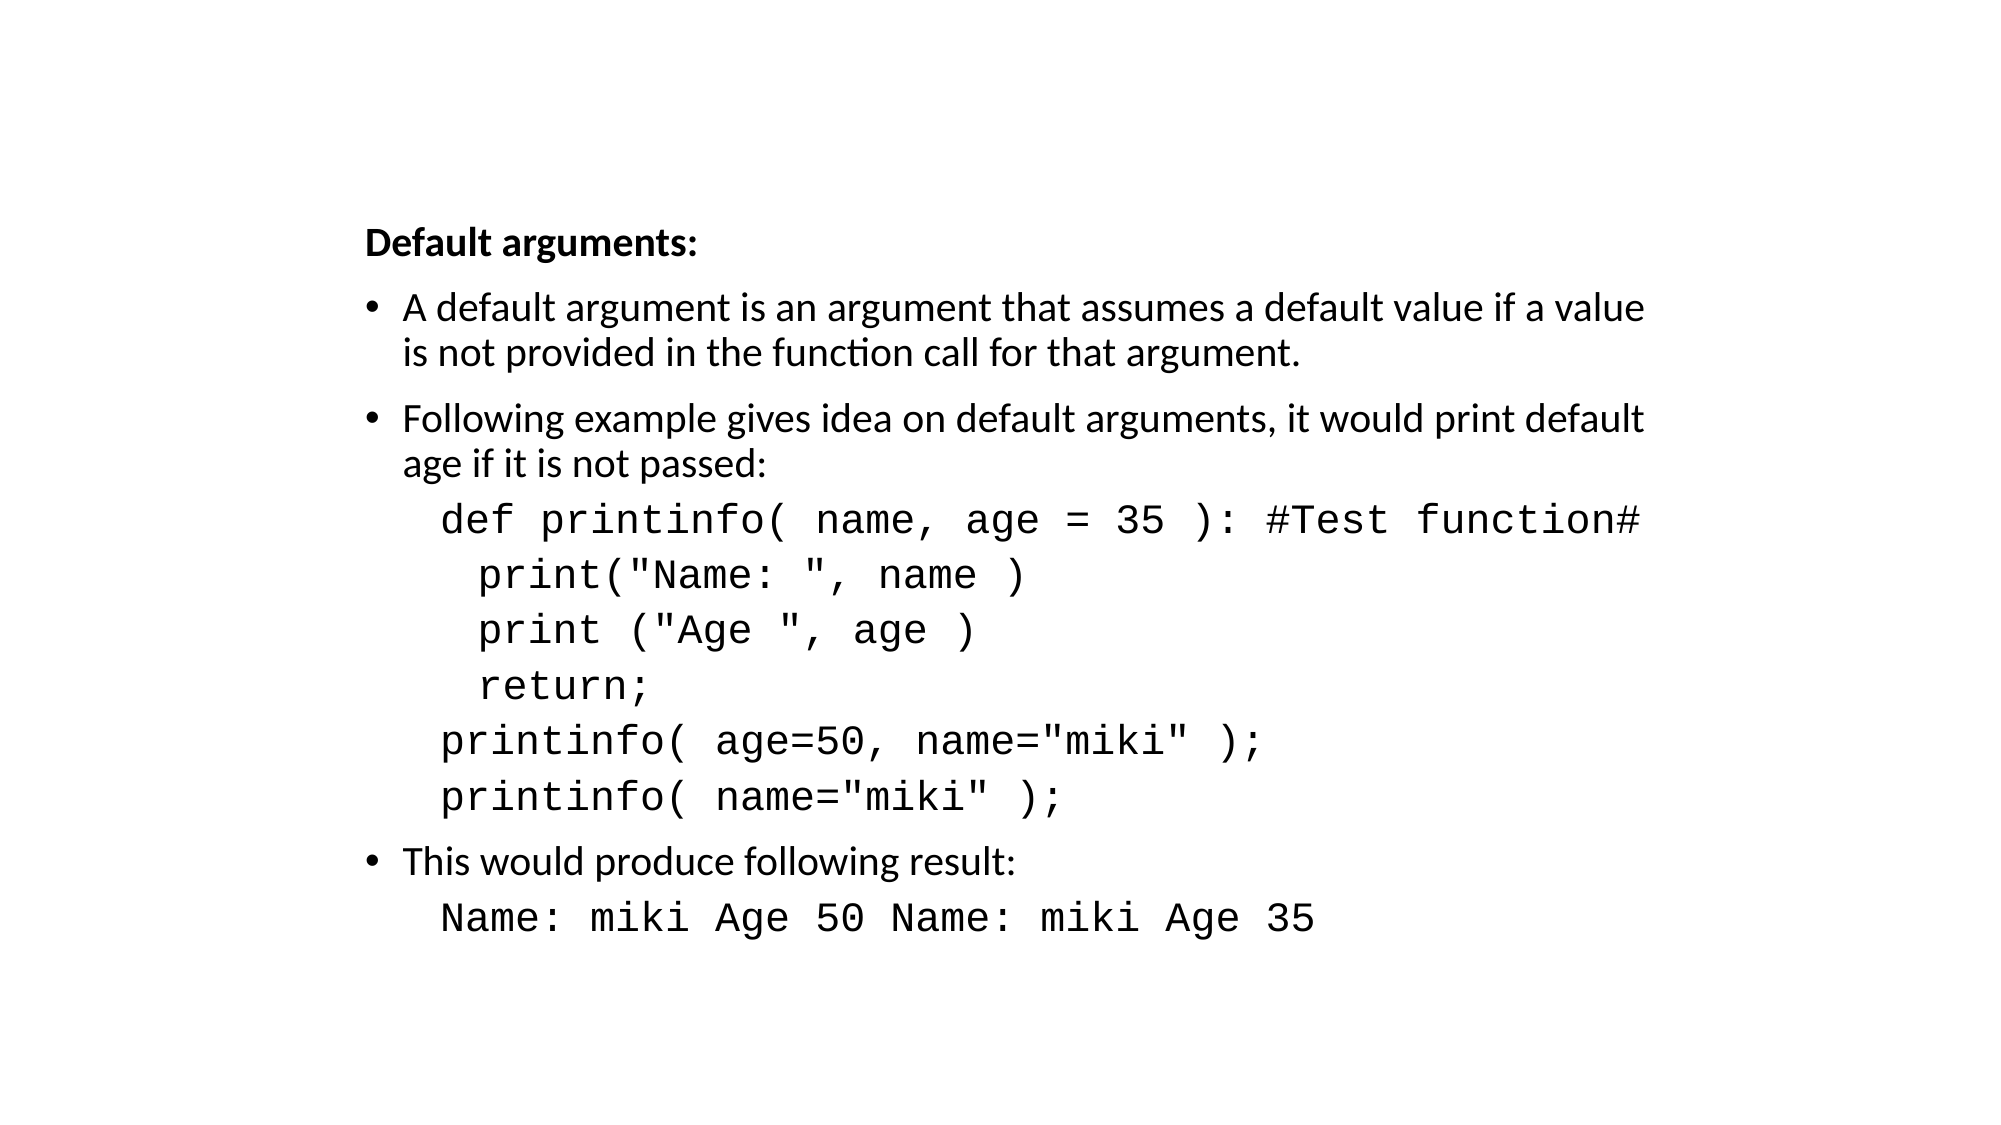

Default arguments:
A default argument is an argument that assumes a default value if a value is not provided in the function call for that argument.
Following example gives idea on default arguments, it would print default age if it is not passed:
def printinfo( name, age = 35 ): #Test function#
	print("Name: ", name )
	print ("Age ", age )
	return;
printinfo( age=50, name="miki" );
printinfo( name="miki" );
This would produce following result:
Name: miki Age 50 Name: miki Age 35